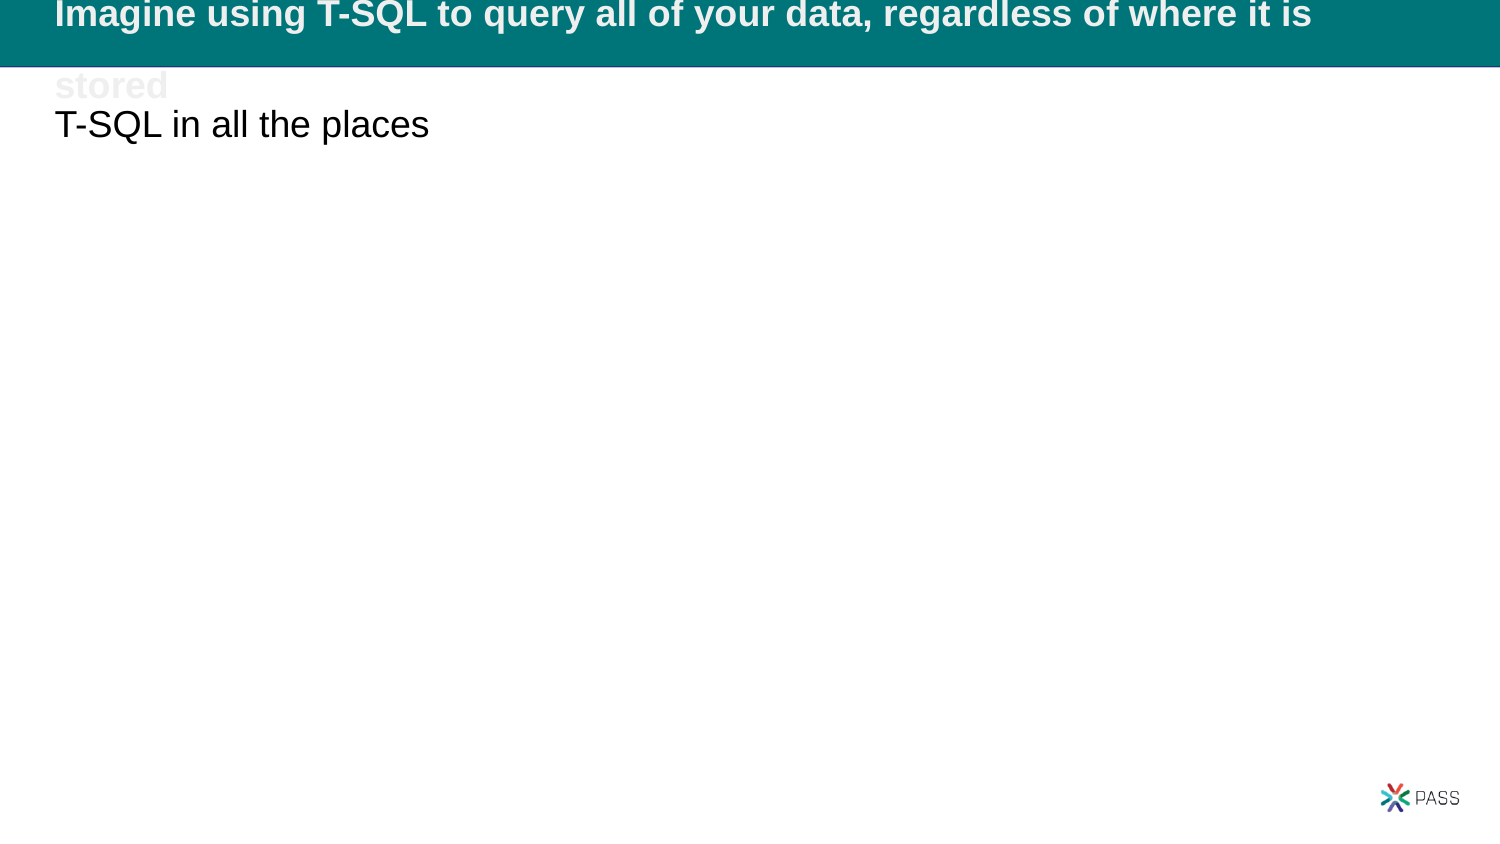

# Imagine using T-SQL to query all of your data, regardless of where it is stored
T-SQL in all the places